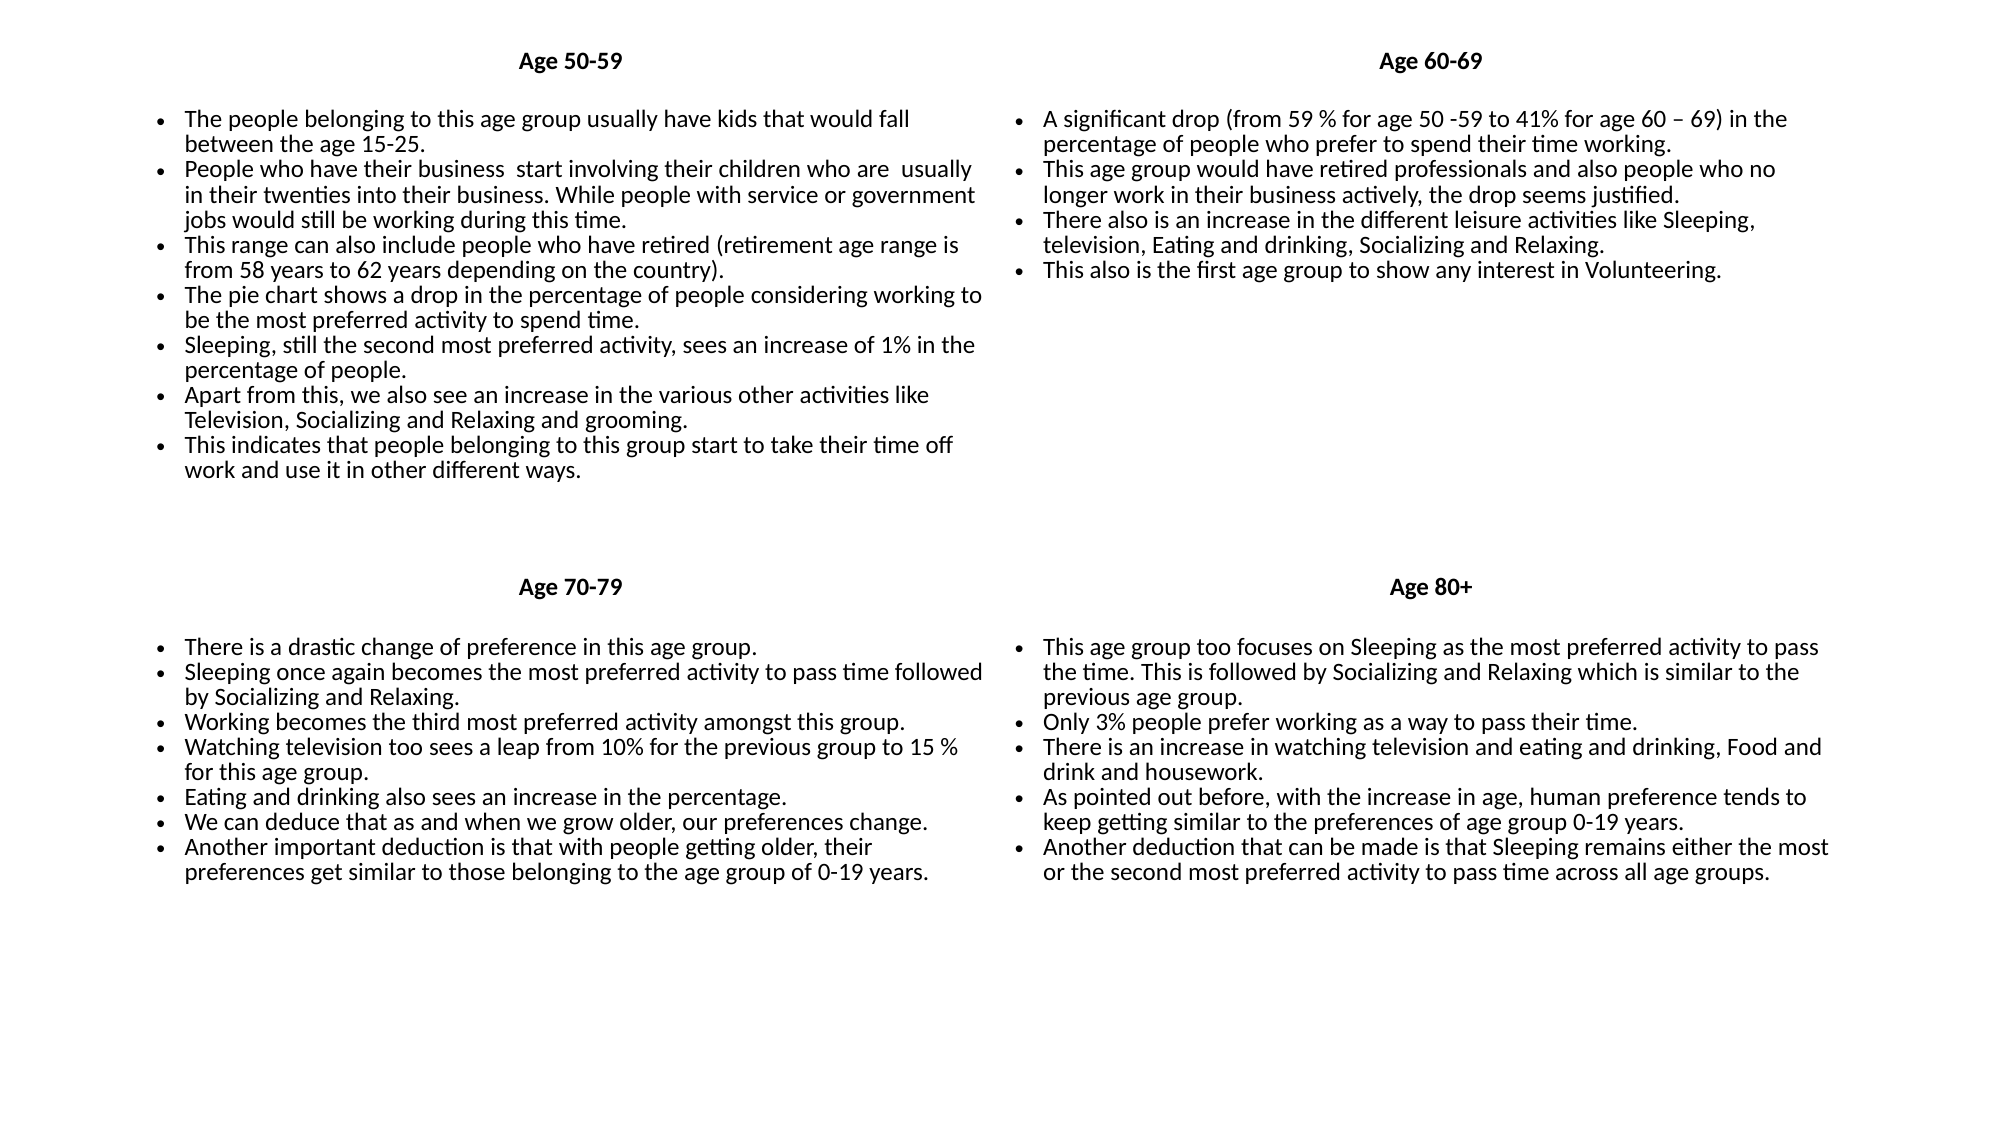

| Age 50-59 | Age 60-69 |
| --- | --- |
| The people belonging to this age group usually have kids that would fall between the age 15-25. People who have their business start involving their children who are usually in their twenties into their business. While people with service or government jobs would still be working during this time. This range can also include people who have retired (retirement age range is from 58 years to 62 years depending on the country). The pie chart shows a drop in the percentage of people considering working to be the most preferred activity to spend time. Sleeping, still the second most preferred activity, sees an increase of 1% in the percentage of people. Apart from this, we also see an increase in the various other activities like Television, Socializing and Relaxing and grooming. This indicates that people belonging to this group start to take their time off work and use it in other different ways. | A significant drop (from 59 % for age 50 -59 to 41% for age 60 – 69) in the percentage of people who prefer to spend their time working. This age group would have retired professionals and also people who no longer work in their business actively, the drop seems justified. There also is an increase in the different leisure activities like Sleeping, television, Eating and drinking, Socializing and Relaxing. This also is the first age group to show any interest in Volunteering. |
| Age 70-79 | Age 80+ |
| There is a drastic change of preference in this age group. Sleeping once again becomes the most preferred activity to pass time followed by Socializing and Relaxing. Working becomes the third most preferred activity amongst this group. Watching television too sees a leap from 10% for the previous group to 15 % for this age group. Eating and drinking also sees an increase in the percentage. We can deduce that as and when we grow older, our preferences change. Another important deduction is that with people getting older, their preferences get similar to those belonging to the age group of 0-19 years. | This age group too focuses on Sleeping as the most preferred activity to pass the time. This is followed by Socializing and Relaxing which is similar to the previous age group. Only 3% people prefer working as a way to pass their time. There is an increase in watching television and eating and drinking, Food and drink and housework. As pointed out before, with the increase in age, human preference tends to keep getting similar to the preferences of age group 0-19 years. Another deduction that can be made is that Sleeping remains either the most or the second most preferred activity to pass time across all age groups. |